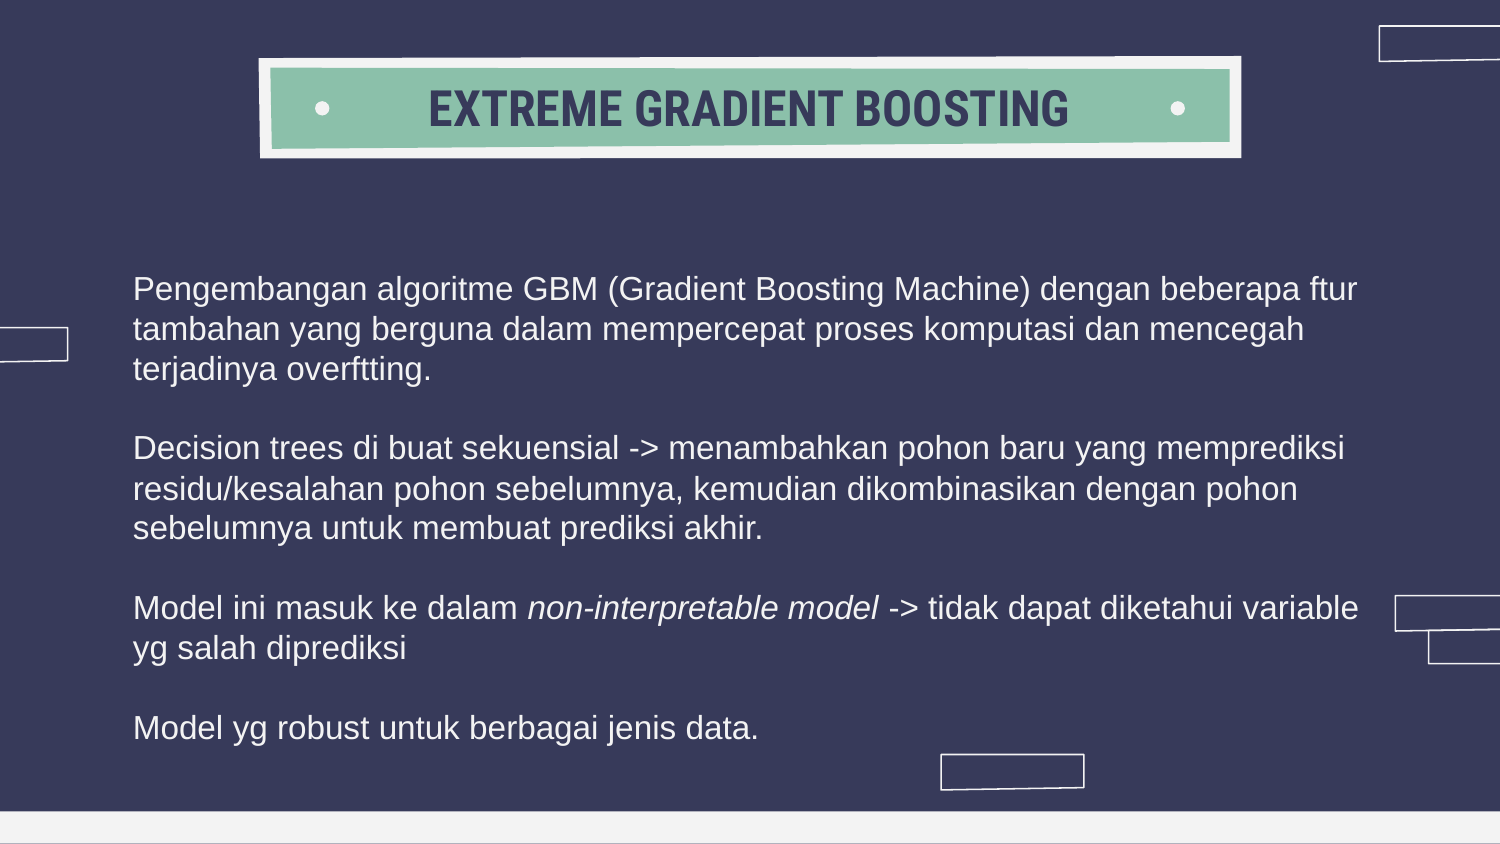

# EXTREME GRADIENT BOOSTING
Pengembangan algoritme GBM (Gradient Boosting Machine) dengan beberapa ftur tambahan yang berguna dalam mempercepat proses komputasi dan mencegah terjadinya overftting.

Decision trees di buat sekuensial -> menambahkan pohon baru yang memprediksi residu/kesalahan pohon sebelumnya, kemudian dikombinasikan dengan pohon sebelumnya untuk membuat prediksi akhir.

Model ini masuk ke dalam non-interpretable model -> tidak dapat diketahui variable yg salah diprediksi

Model yg robust untuk berbagai jenis data.